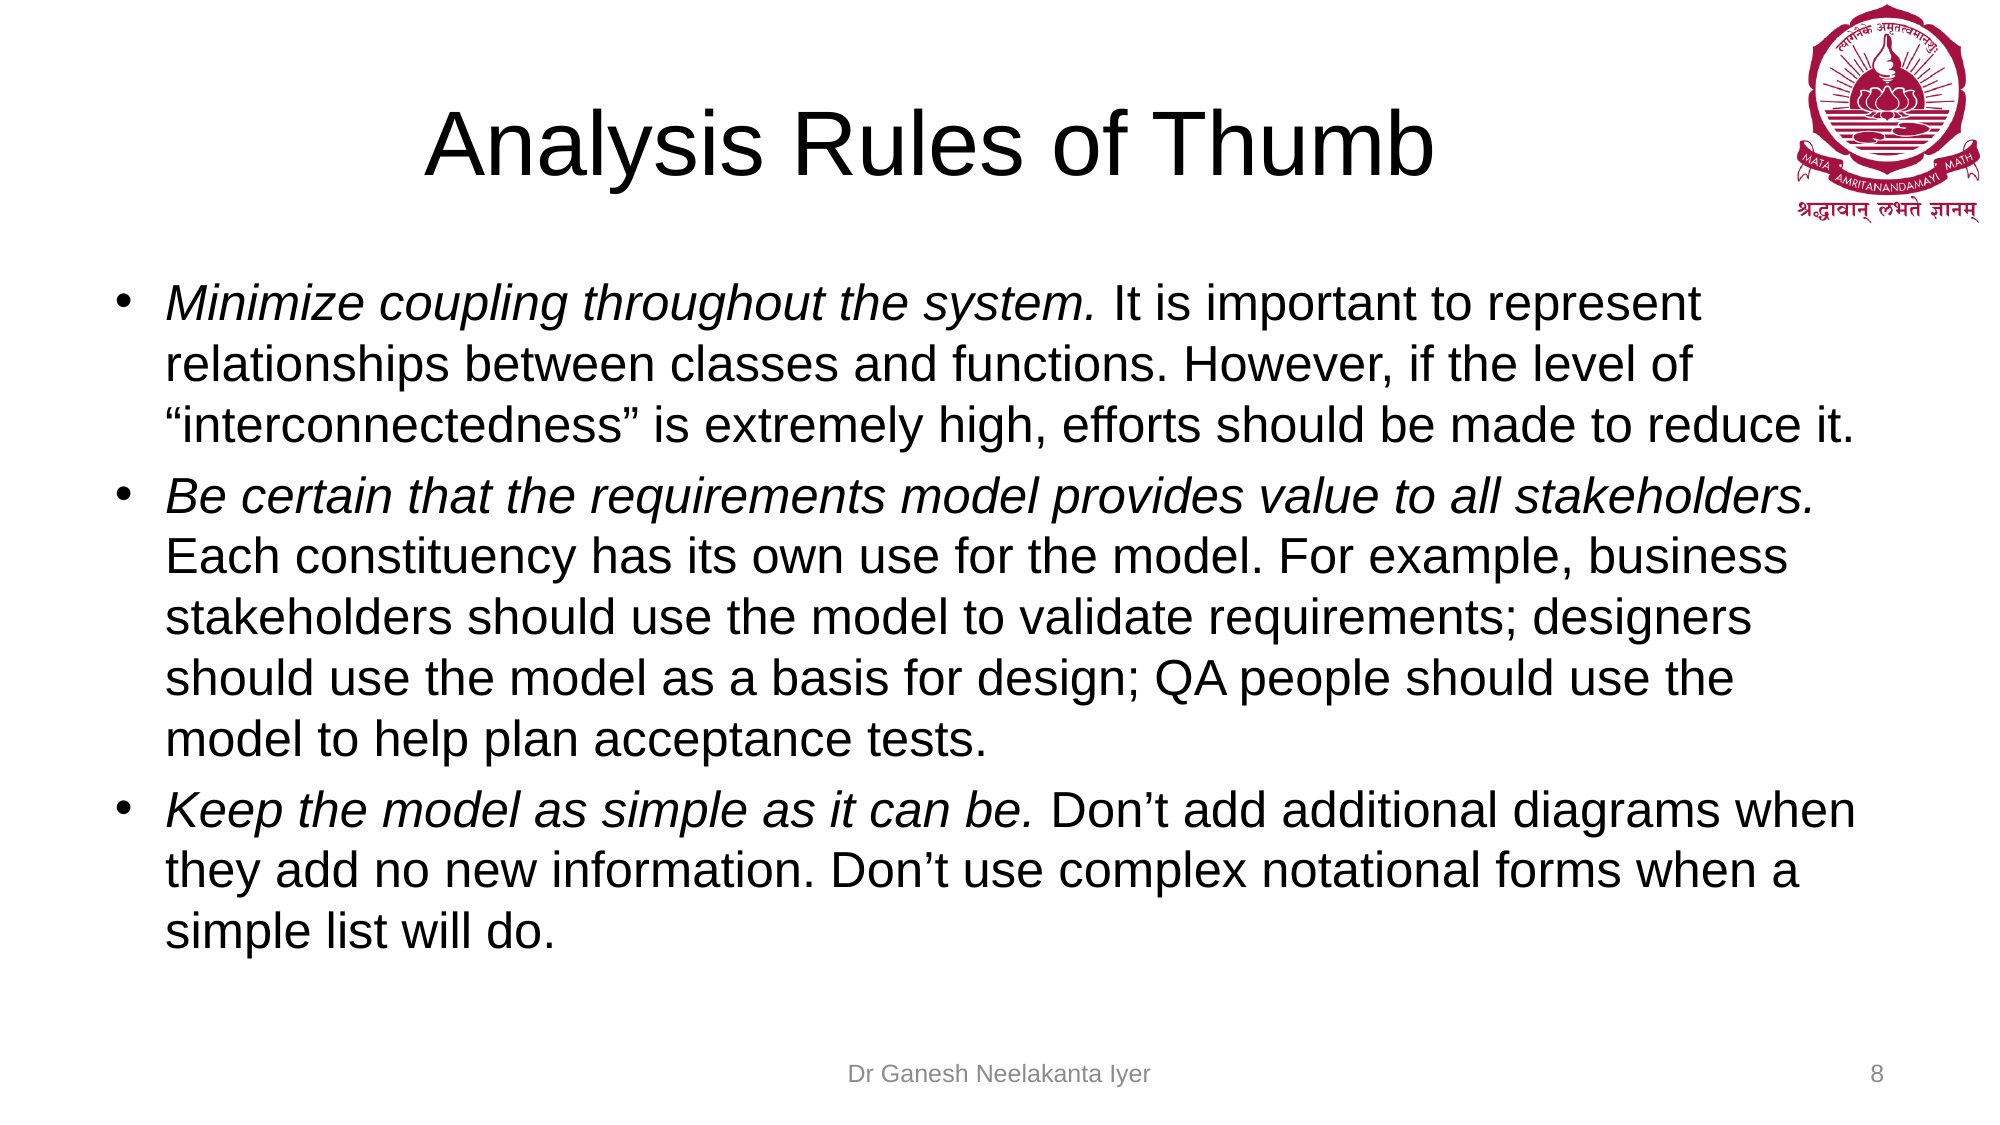

# Analysis Rules of Thumb
Minimize coupling throughout the system. It is important to represent relationships between classes and functions. However, if the level of “interconnectedness” is extremely high, efforts should be made to reduce it.
Be certain that the requirements model provides value to all stakeholders. Each constituency has its own use for the model. For example, business stakeholders should use the model to validate requirements; designers should use the model as a basis for design; QA people should use the model to help plan acceptance tests.
Keep the model as simple as it can be. Don’t add additional diagrams when they add no new information. Don’t use complex notational forms when a simple list will do.
Dr Ganesh Neelakanta Iyer
8